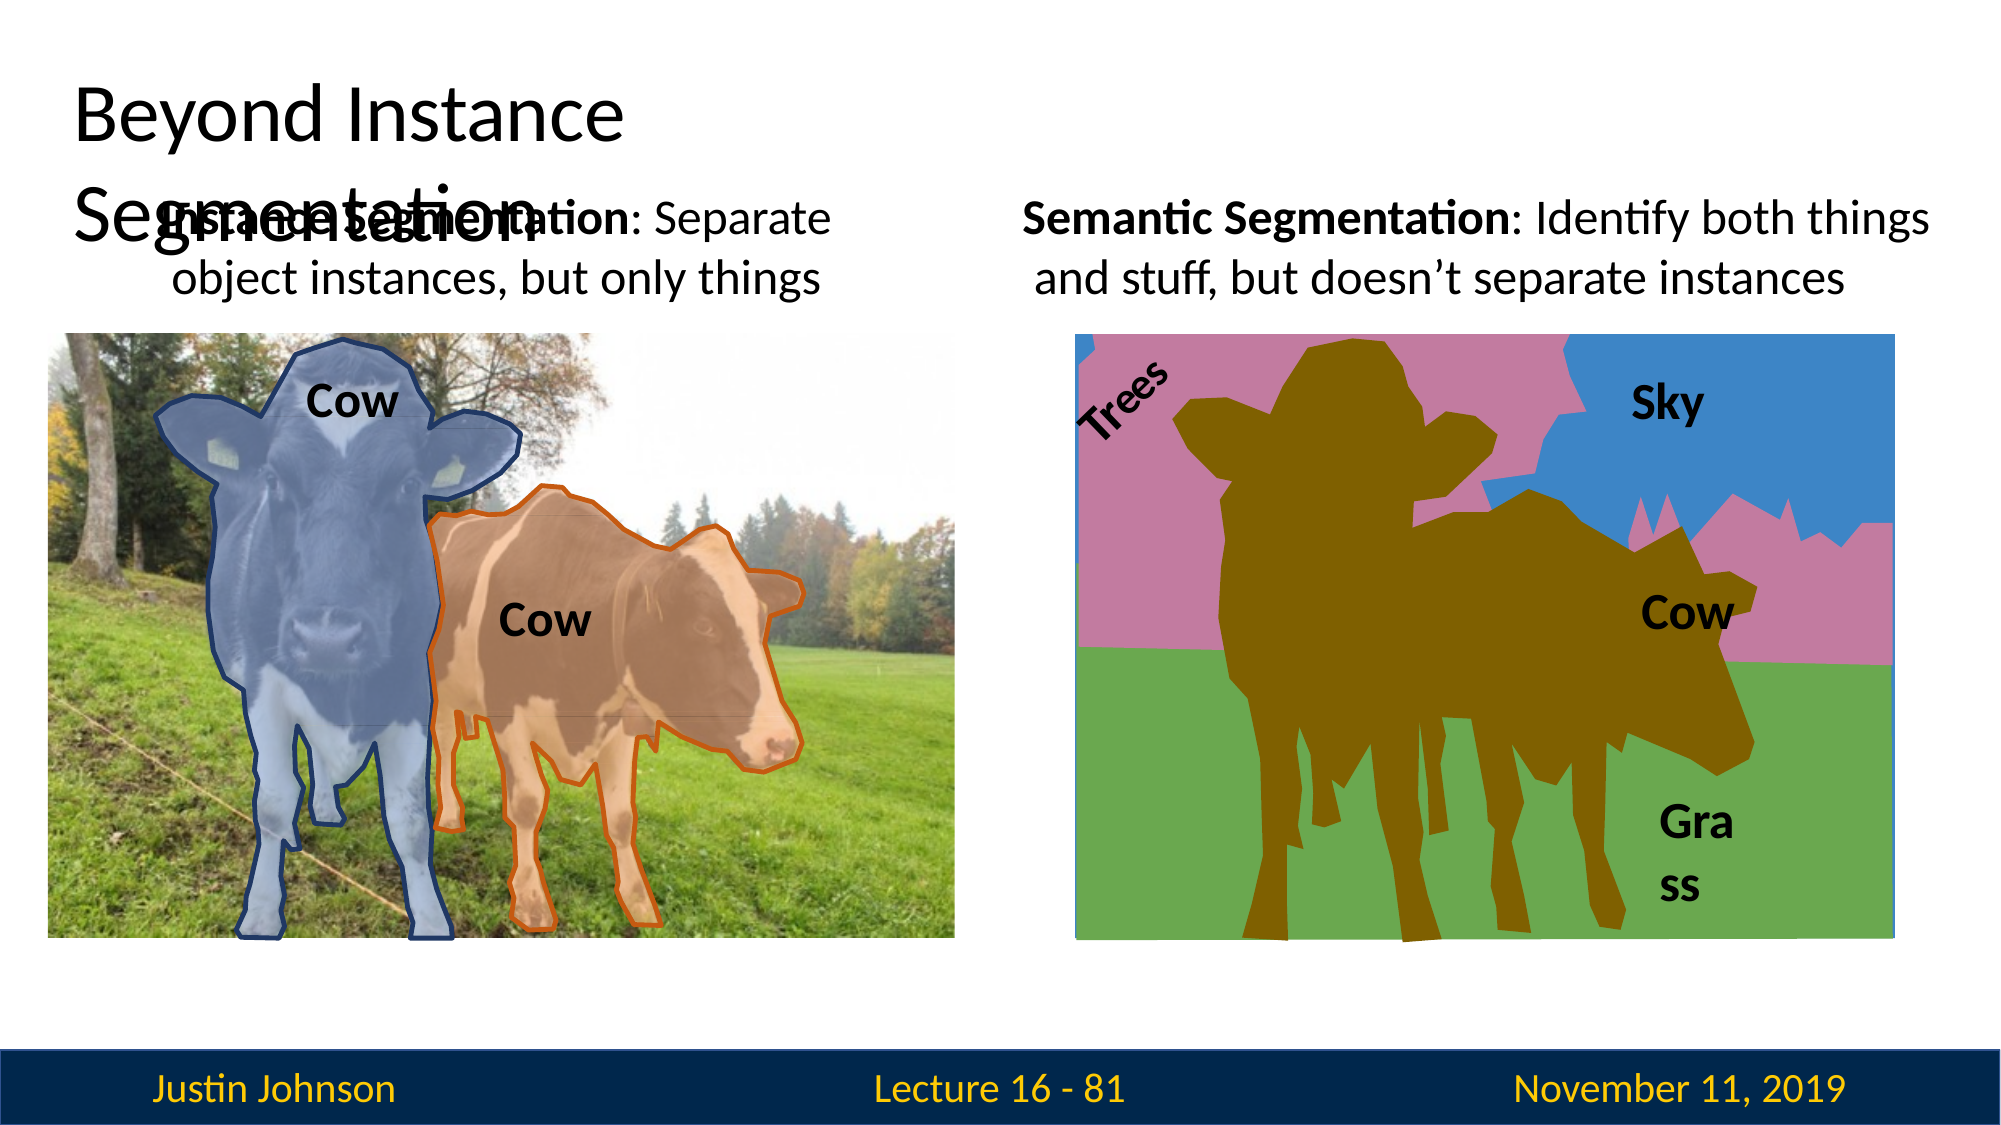

# Beyond Instance Segmentation
Instance Segmentation: Separate  object instances, but only things
Semantic Segmentation: Identify both things  and stuff, but doesn’t separate instances

Sky

Cow

Grass
Cow
Trees
Cow
Justin Johnson
November 11, 2019
Lecture 16 - 81